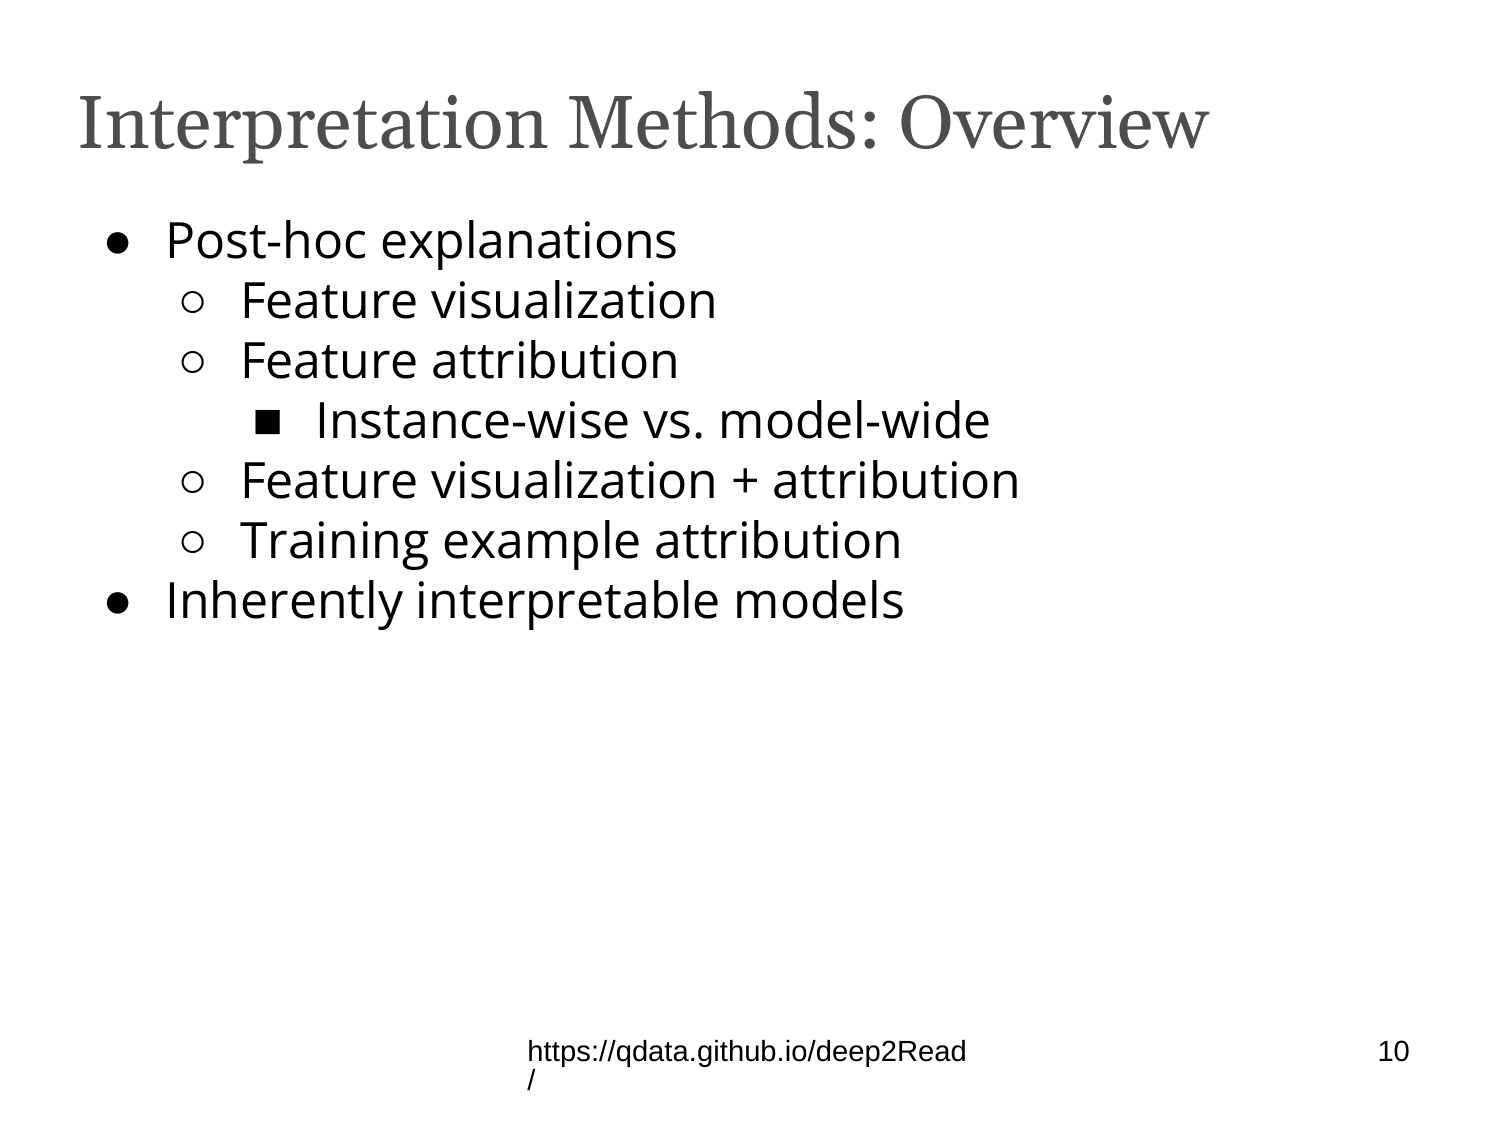

Interpretation Methods: Overview
Post-hoc explanations
Feature visualization
Feature attribution
Instance-wise vs. model-wide
Feature visualization + attribution
Training example attribution
Inherently interpretable models
https://qdata.github.io/deep2Read/
10